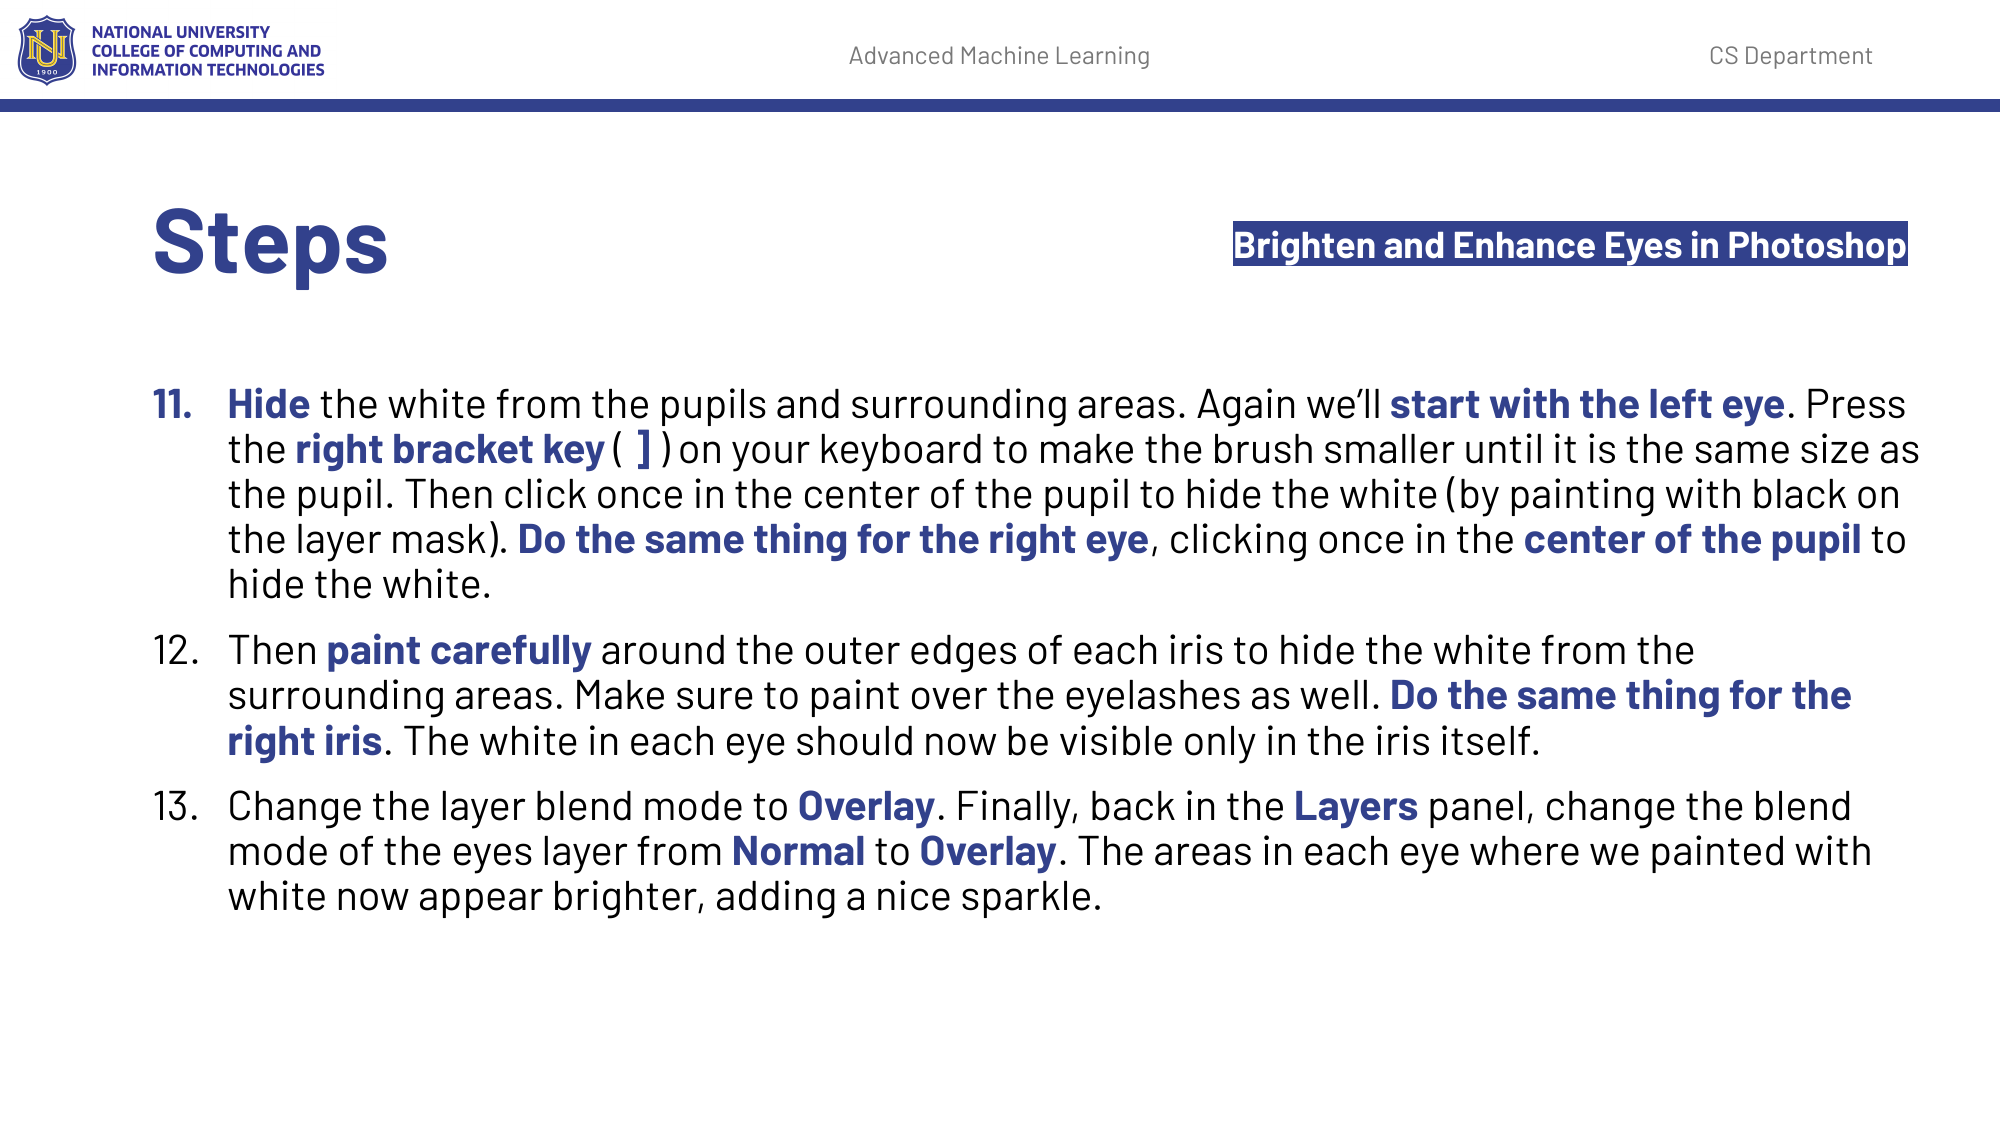

# Steps
Brighten and Enhance Eyes in Photoshop
Hide the white from the pupils and surrounding areas. Again we’ll start with the left eye. Press the right bracket key ( ] ) on your keyboard to make the brush smaller until it is the same size as the pupil. Then click once in the center of the pupil to hide the white (by painting with black on the layer mask). Do the same thing for the right eye, clicking once in the center of the pupil to hide the white.
Then paint carefully around the outer edges of each iris to hide the white from the surrounding areas. Make sure to paint over the eyelashes as well. Do the same thing for the right iris. The white in each eye should now be visible only in the iris itself.
Change the layer blend mode to Overlay. Finally, back in the Layers panel, change the blend mode of the eyes layer from Normal to Overlay. The areas in each eye where we painted with white now appear brighter, adding a nice sparkle.